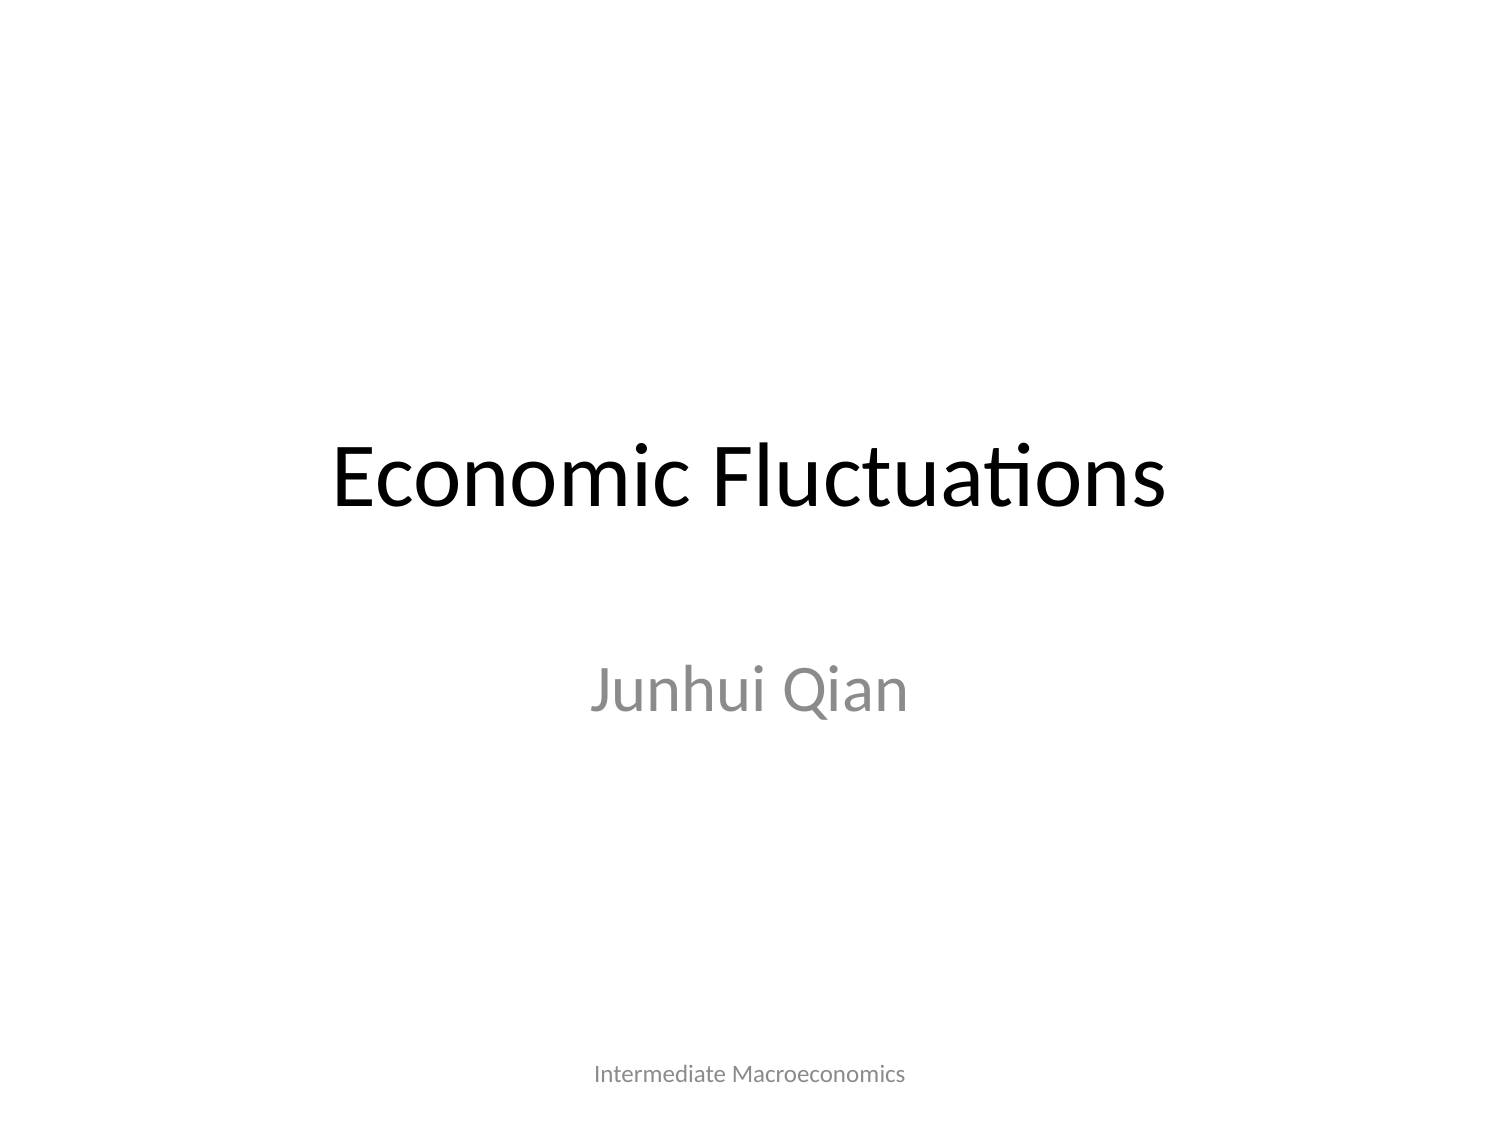

# Economic Fluctuations
Junhui Qian
Intermediate Macroeconomics